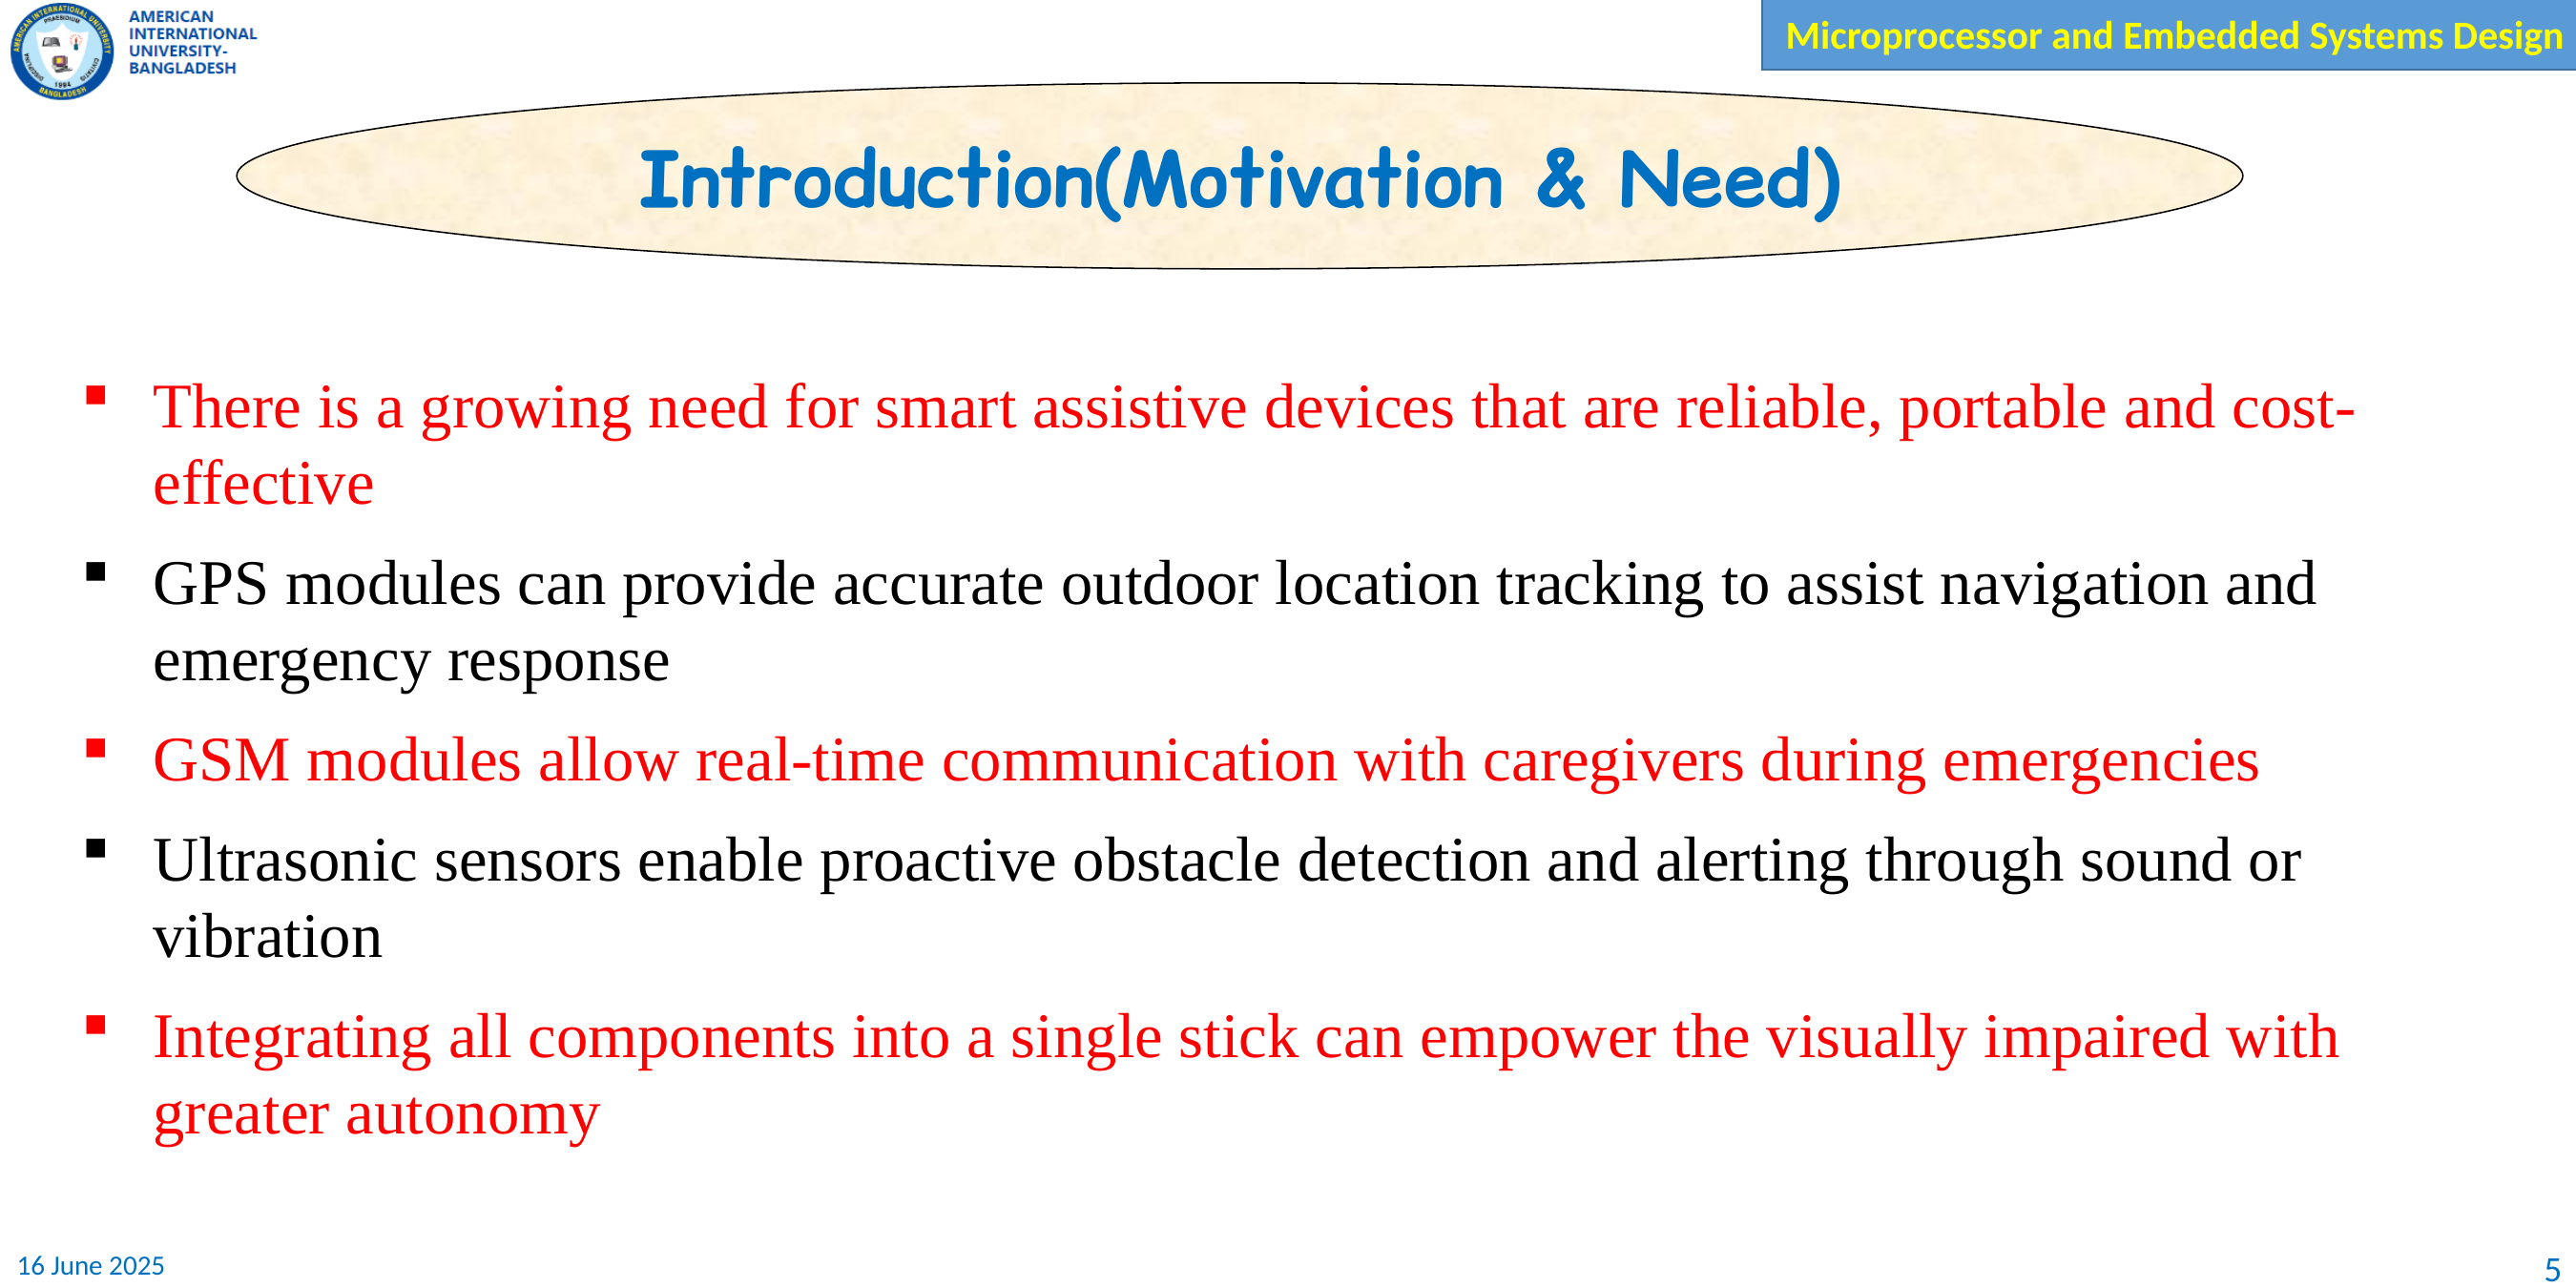

Introduction(Motivation & Need)
There is a growing need for smart assistive devices that are reliable, portable and cost-effective
GPS modules can provide accurate outdoor location tracking to assist navigation and emergency response
GSM modules allow real-time communication with caregivers during emergencies
Ultrasonic sensors enable proactive obstacle detection and alerting through sound or vibration
Integrating all components into a single stick can empower the visually impaired with greater autonomy
5